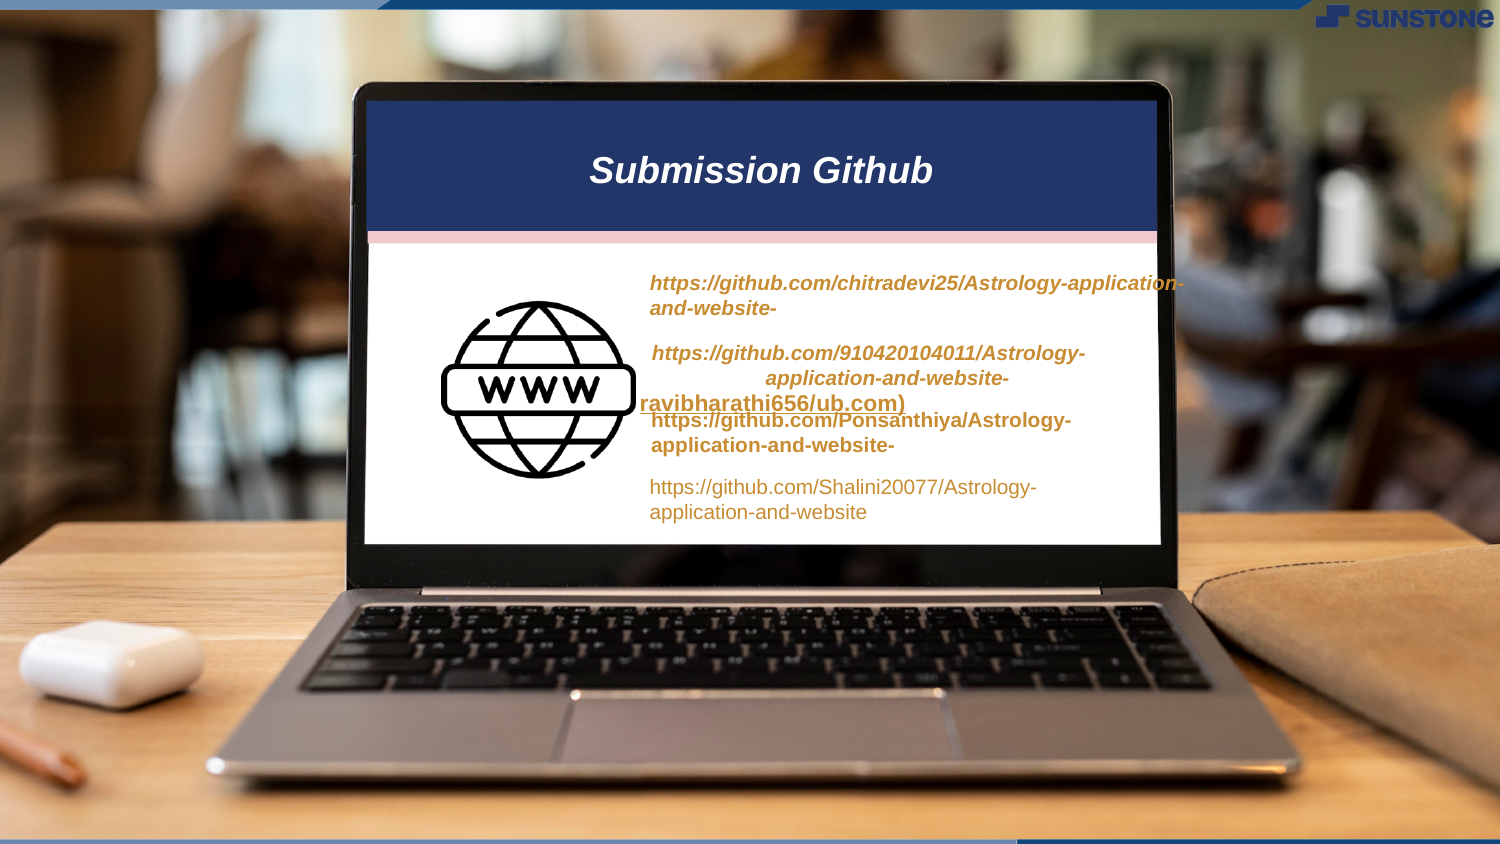

Submission Github
https://github.com/chitradevi25/Astrology-application-and-website-
https://github.com/910420104011/Astrology-application-and-website-
ravibharathi656/ub.com)
https://github.com/Ponsanthiya/Astrology-application-and-website-
https://github.com/Shalini20077/Astrology-application-and-website